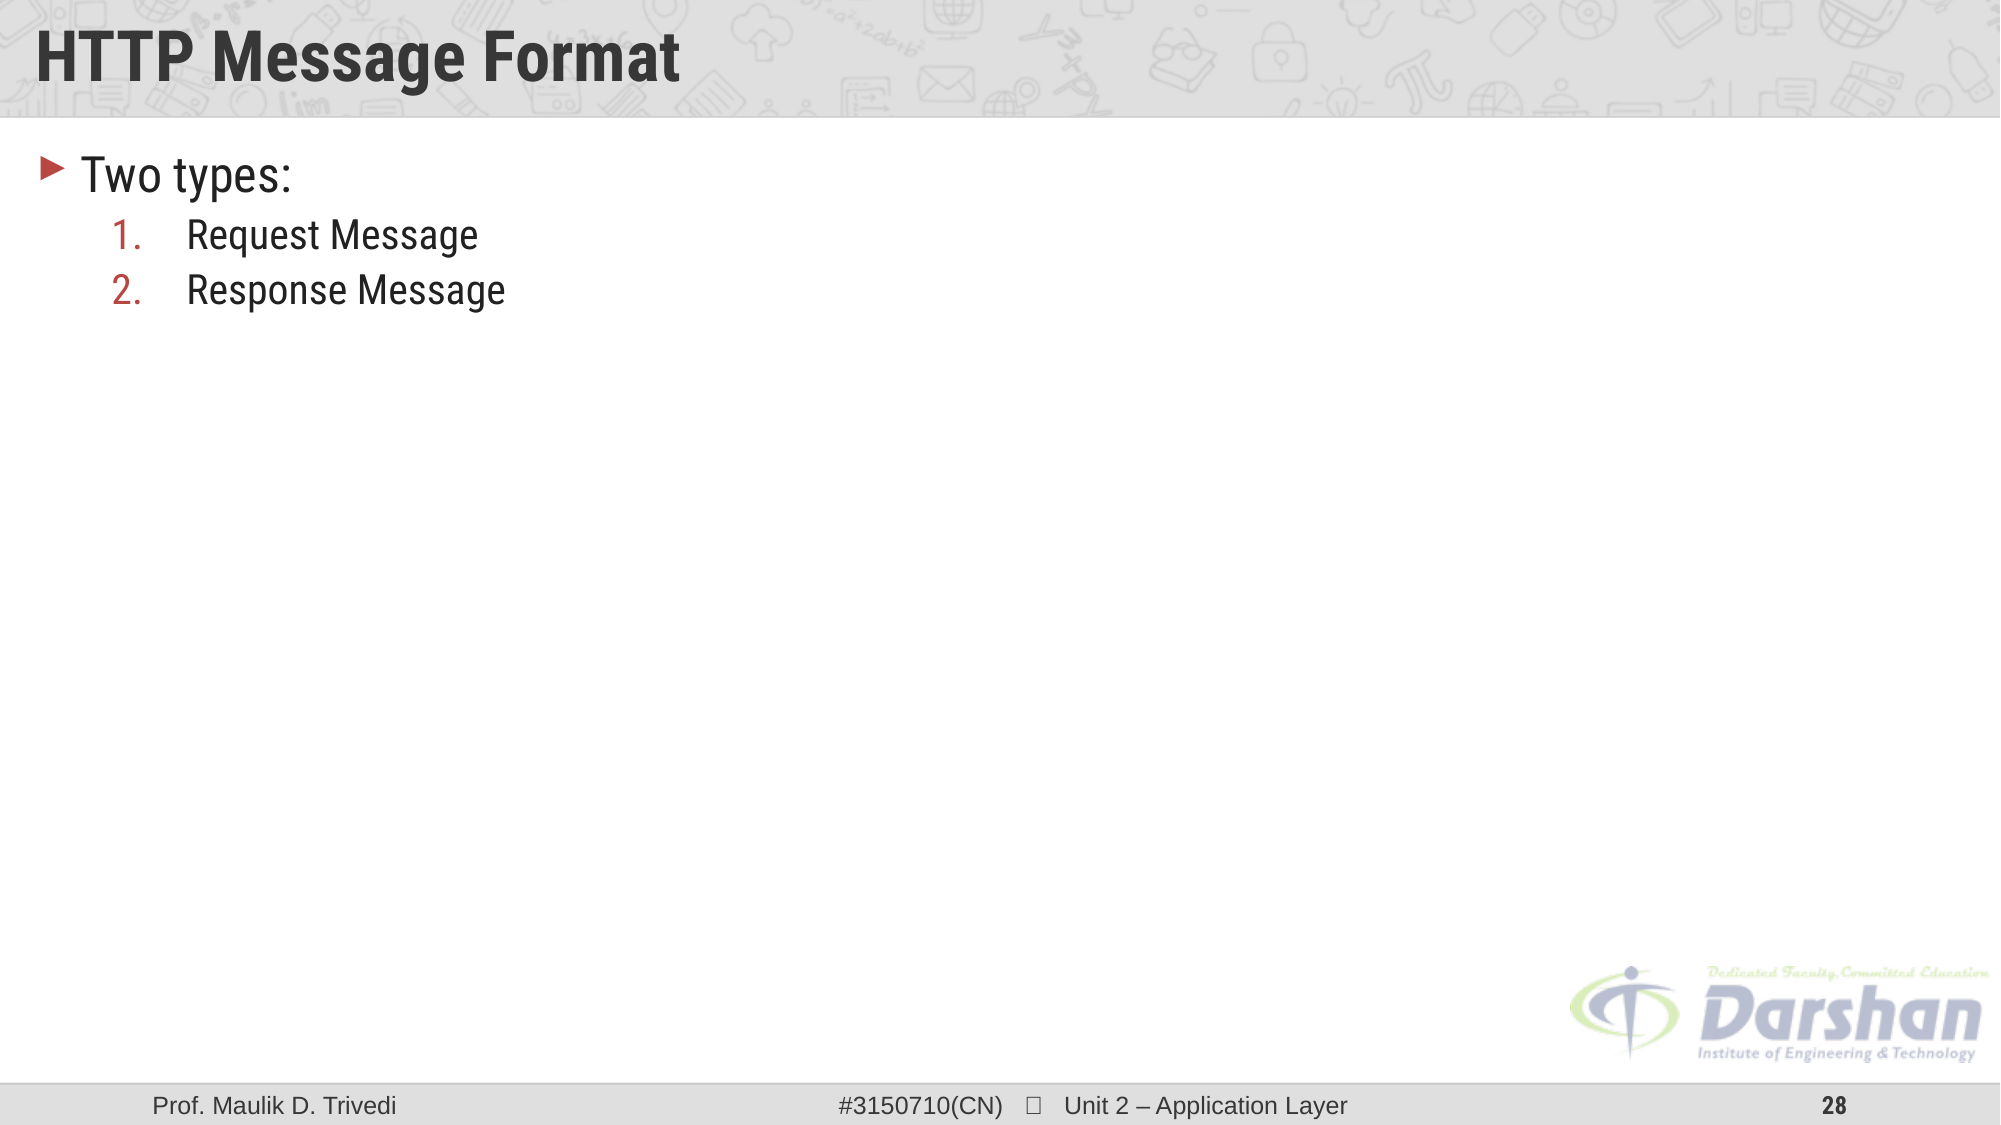

# HTTP Message Format
Two types:
Request Message
Response Message